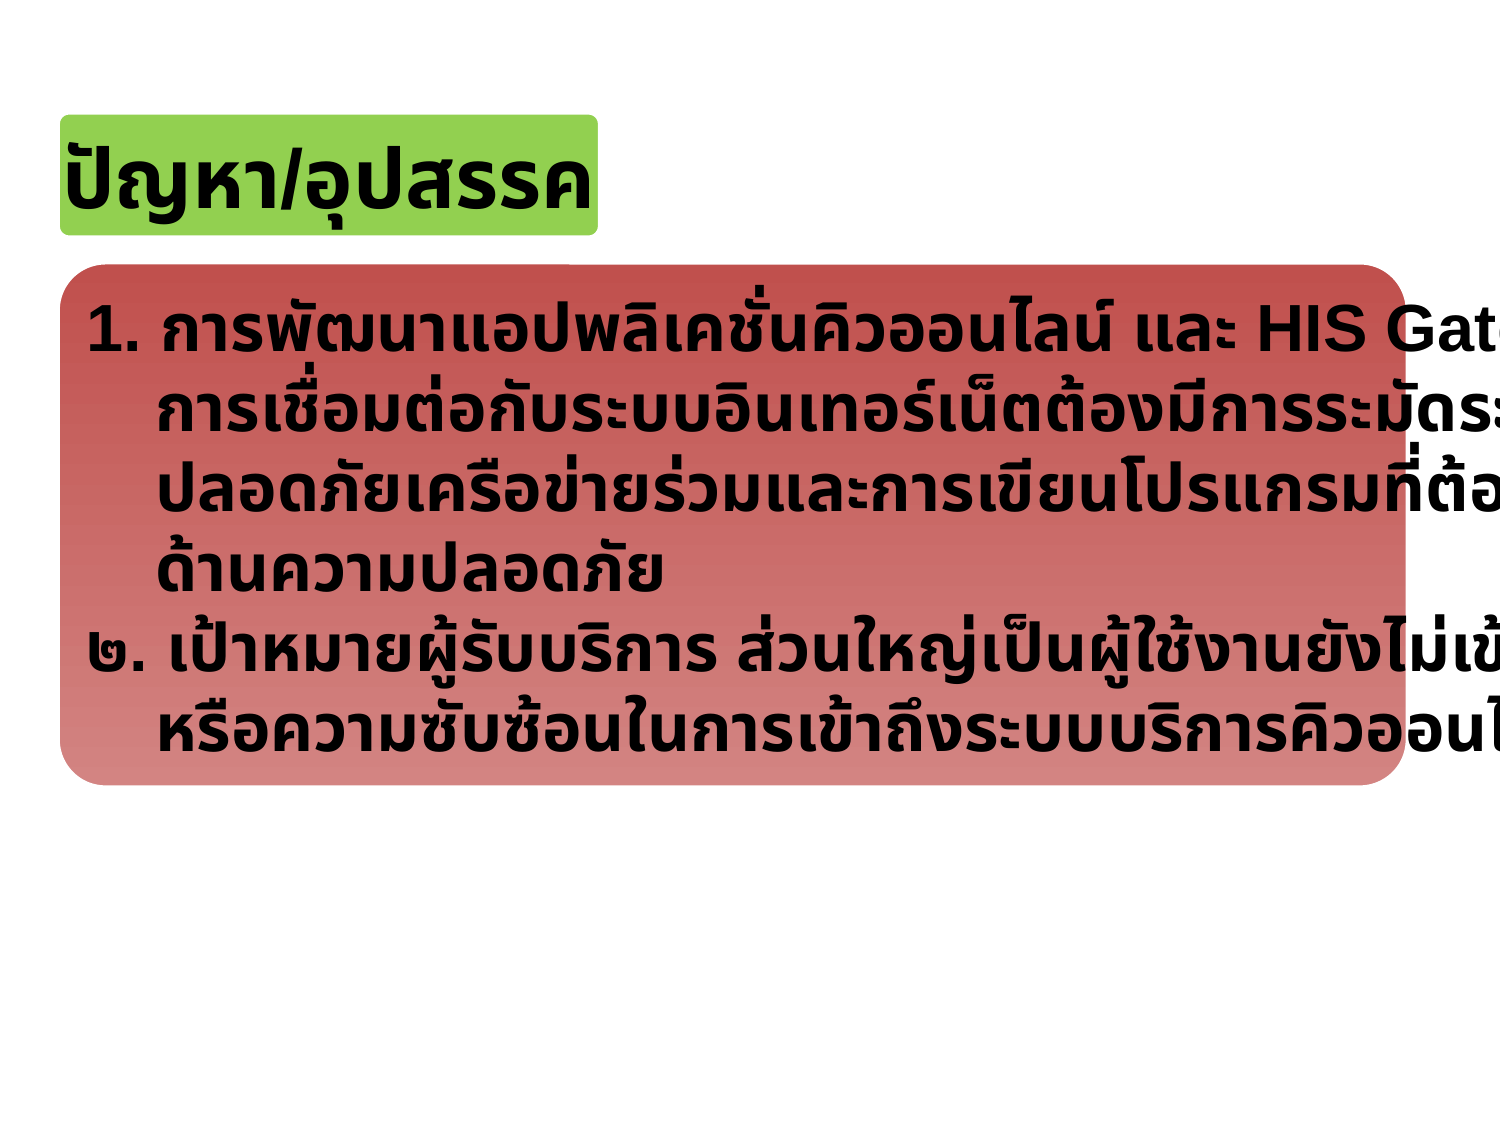

ปัญหา/อุปสรรค
1. การพัฒนาแอปพลิเคชั่นคิวออนไลน์ และ HIS Gateway ที่มี
    การเชื่อมต่อกับระบบอินเทอร์เน็ตต้องมีการระมัดระวังด้านความ
    ปลอดภัยเครือข่ายร่วมและการเขียนโปรแกรมที่ต้องมีการทดสอบ
    ด้านความปลอดภัย
๒. เป้าหมายผู้รับบริการ ส่วนใหญ่เป็นผู้ใช้งานยังไม่เข้าถึงเทคโนโลยี
    หรือความซับซ้อนในการเข้าถึงระบบบริการคิวออนไลน์